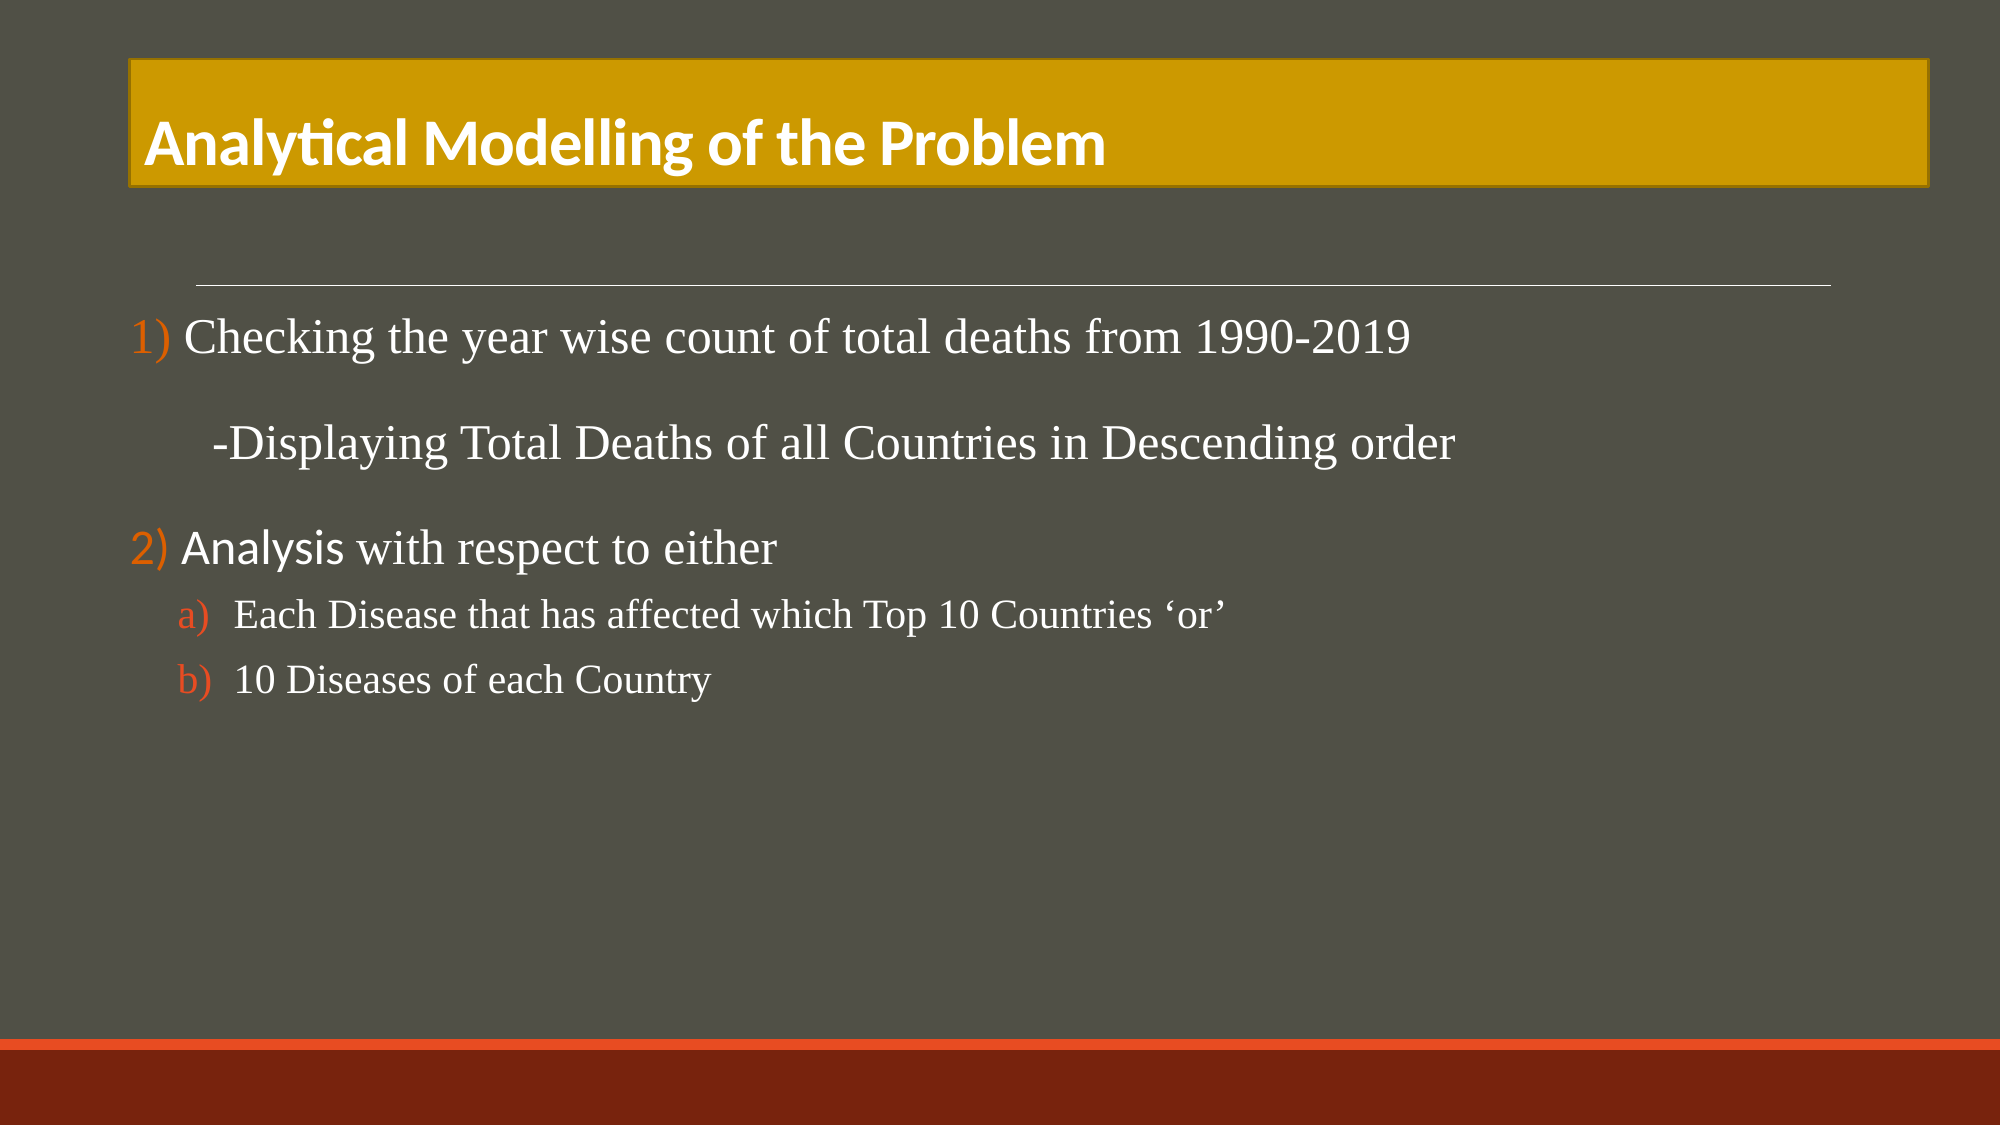

# Analytical Modelling of the Problem

1) Checking the year wise count of total deaths from 1990-2019
-Displaying Total Deaths of all Countries in Descending order
2) Analysis with respect to either
Each Disease that has affected which Top 10 Countries ‘or’
10 Diseases of each Country